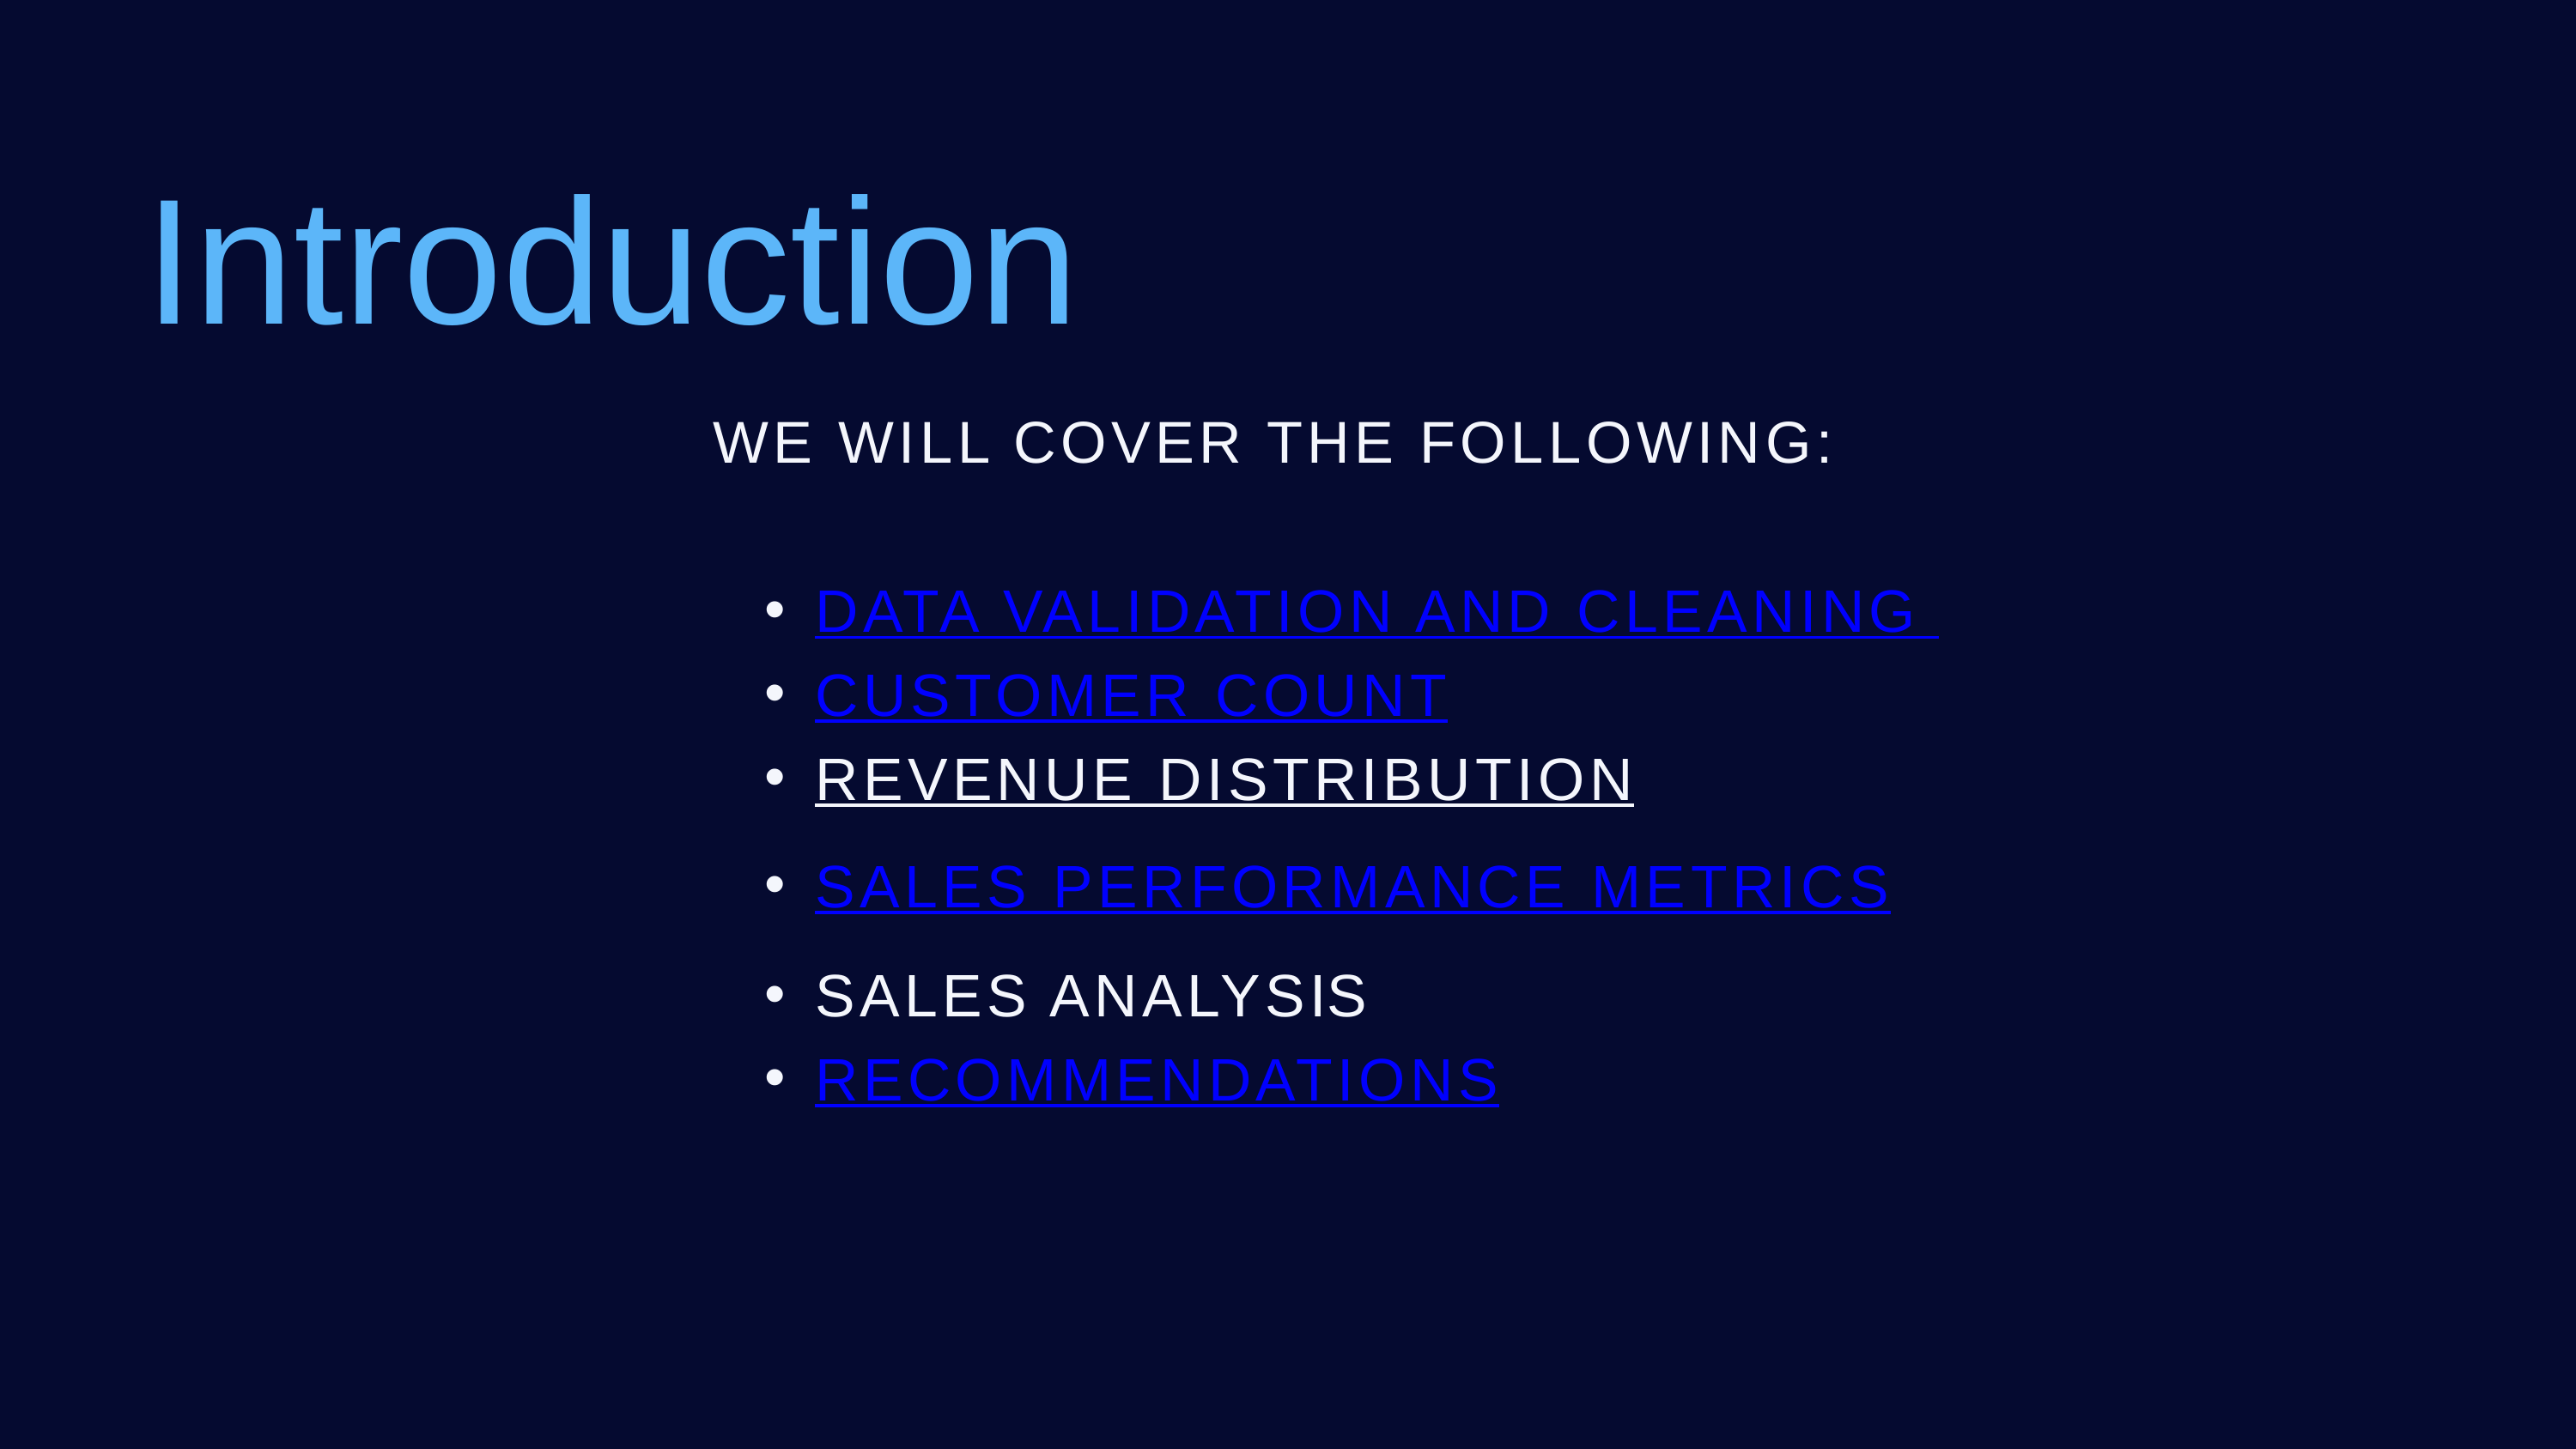

Introduction
WE WILL COVER THE FOLLOWING:
DATA VALIDATION AND CLEANING
CUSTOMER COUNT
REVENUE DISTRIBUTION
SALES PERFORMANCE METRICS
SALES ANALYSIS
RECOMMENDATIONS